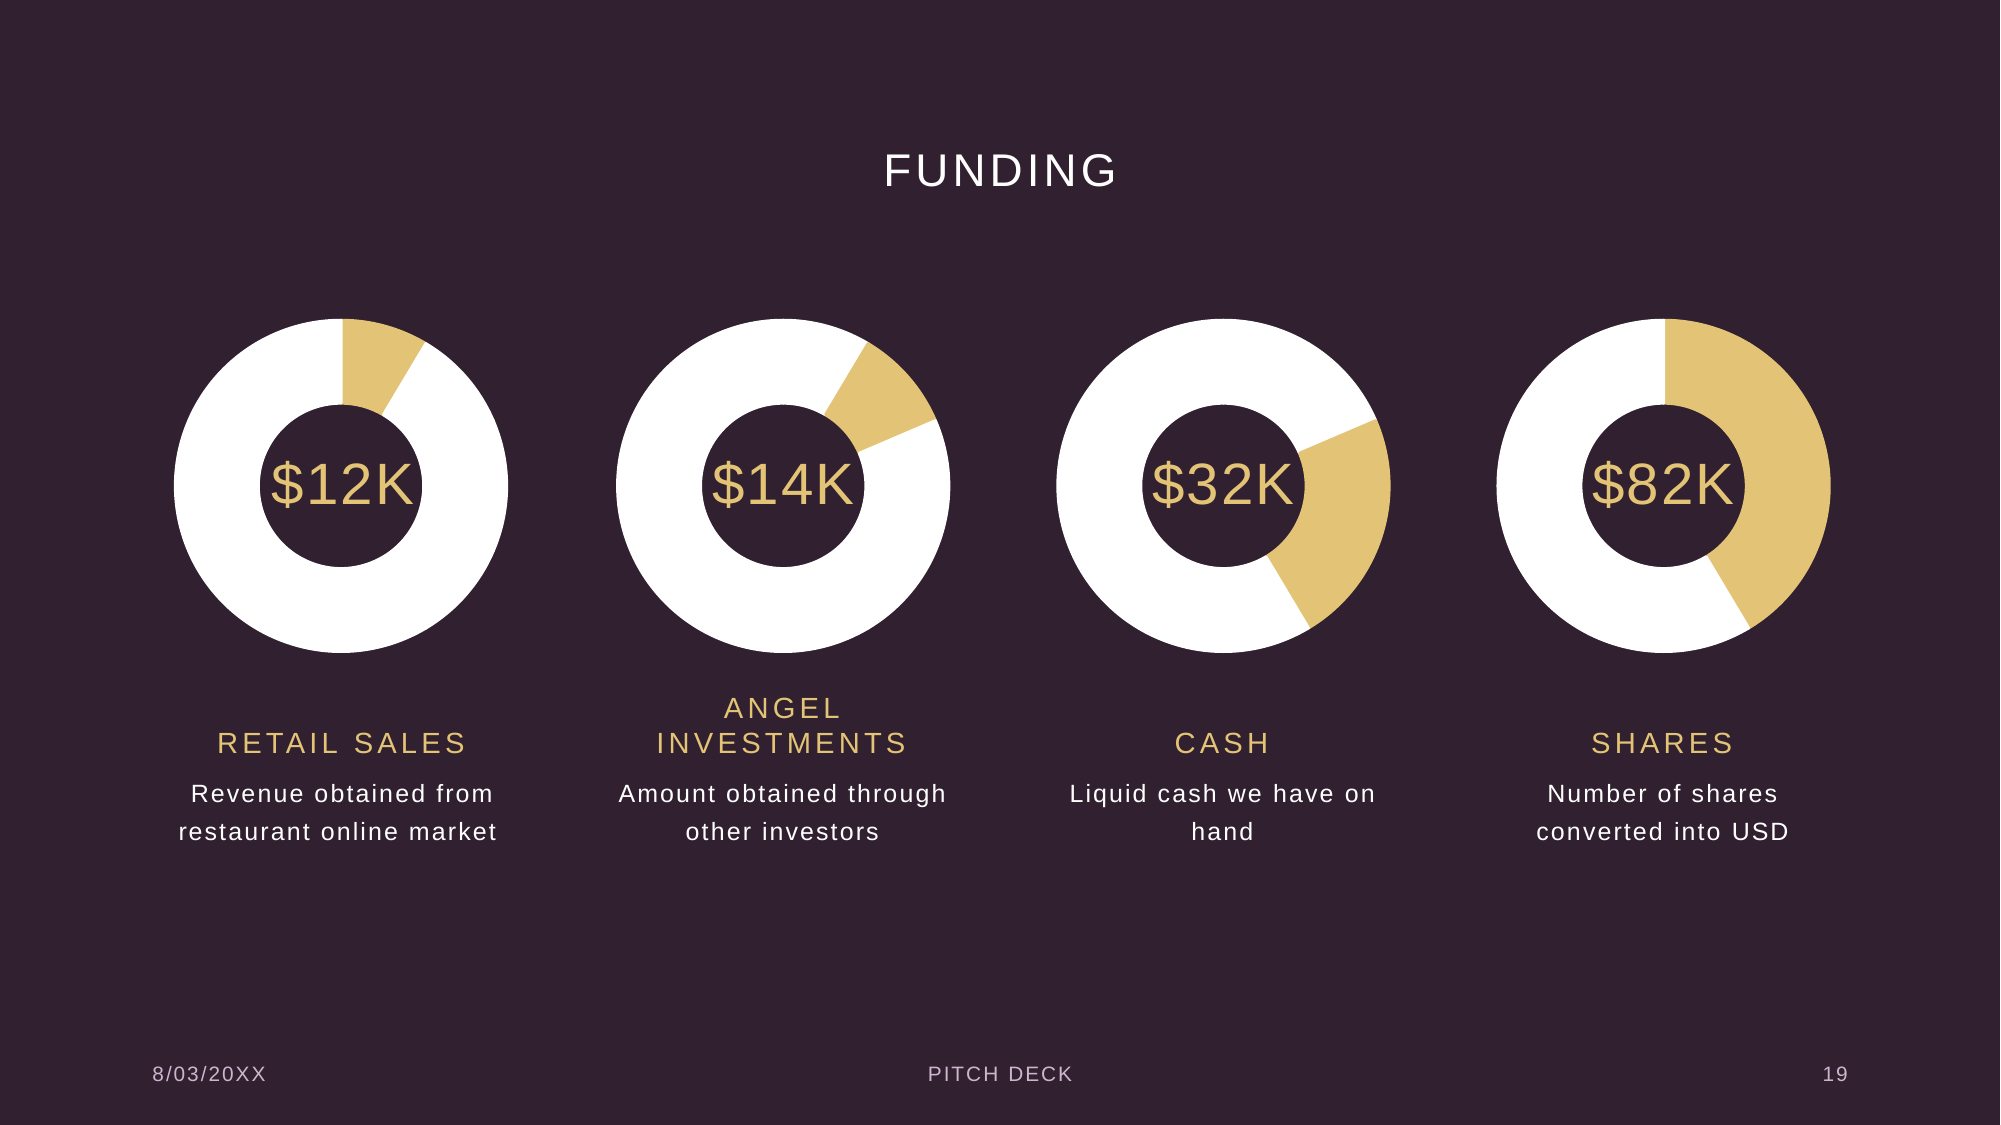

# Funding

### Chart

| Category |  |
|---|---|

### Chart

| Category |  |
|---|---|

### Chart

| Category |  |
|---|---|

### Chart

| Category |  |
|---|---|
$12K
$14K
$32K
$82K
Retail sales​
Angel investments​
Cash​
Shares​
Revenue obtained from restaurant online market ​
Amount obtained through other investors​
Liquid cash we have on hand​
Number of shares converted into USD​
8/03/20XX
PITCH DECK
19